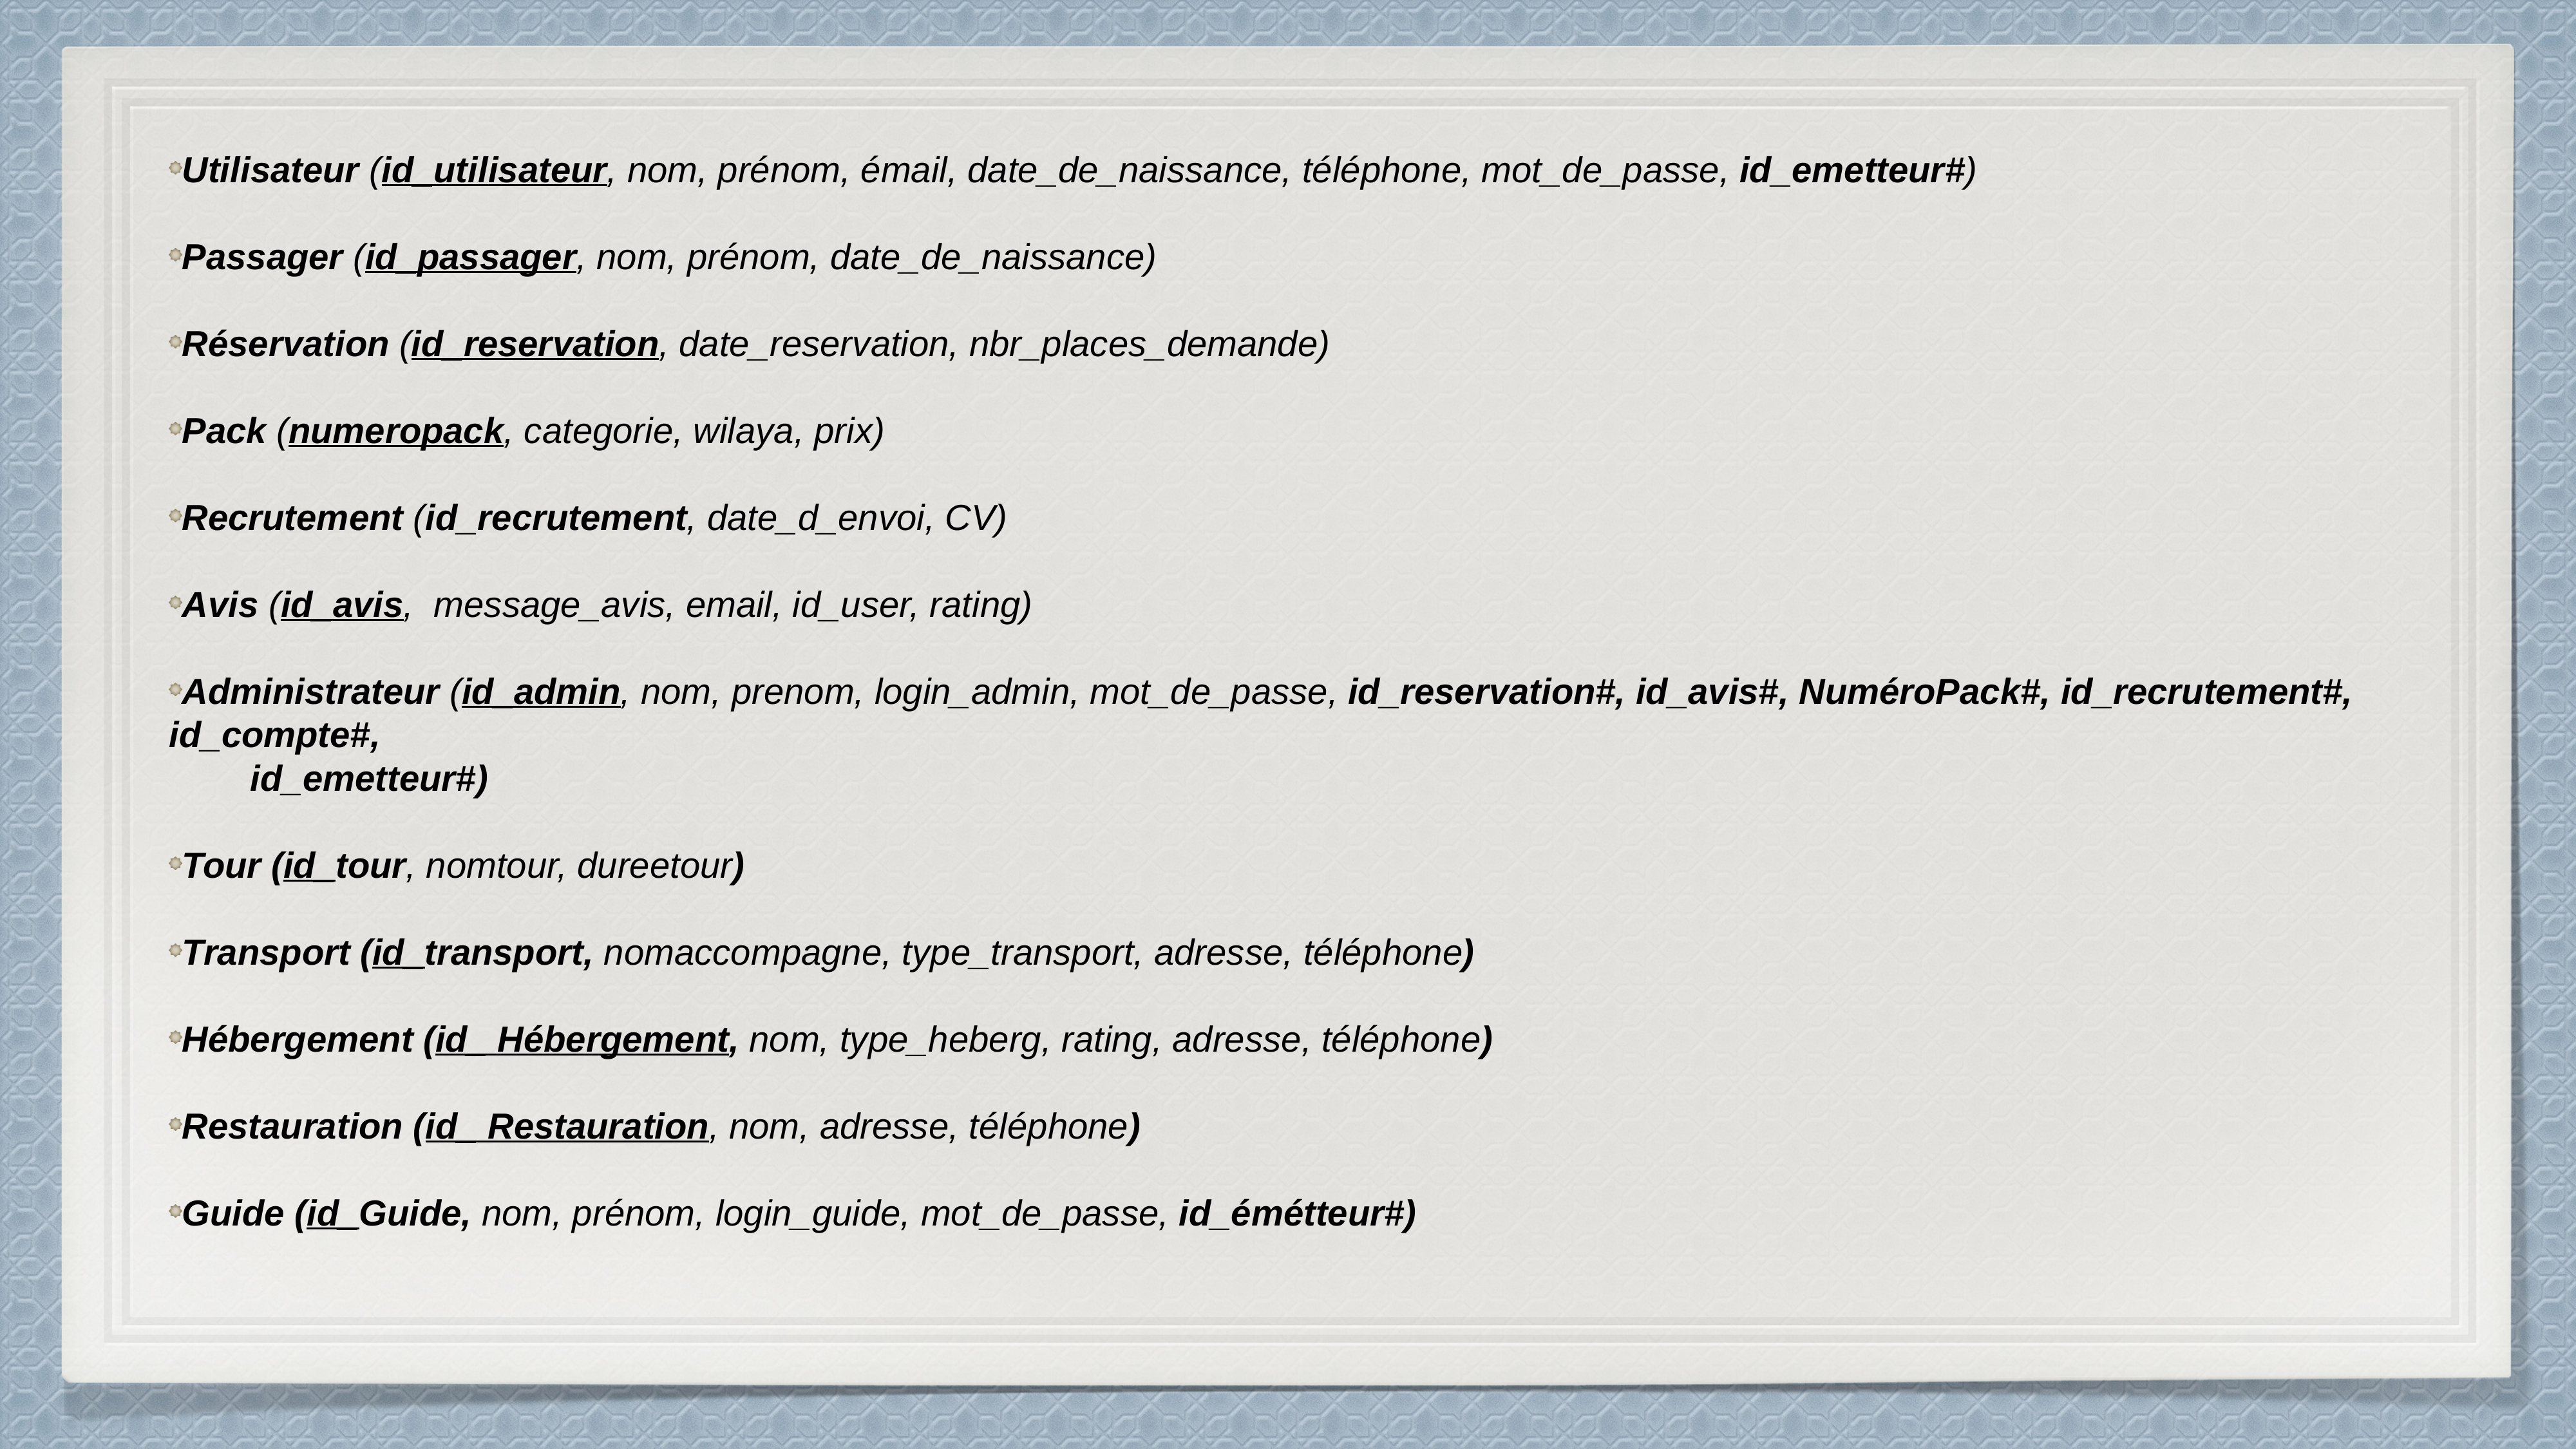

Utilisateur (id_utilisateur, nom, prénom, émail, date_de_naissance, téléphone, mot_de_passe, id_emetteur#)

Passager (id_passager, nom, prénom, date_de_naissance)

Réservation (id_reservation, date_reservation, nbr_places_demande)

Pack (numeropack, categorie, wilaya, prix)

Recrutement (id_recrutement, date_d_envoi, CV)

Avis (id_avis,  message_avis, email, id_user, rating)

Administrateur (id_admin, nom, prenom, login_admin, mot_de_passe, id_reservation#, id_avis#, NuméroPack#, id_recrutement#,  id_compte#,
        id_emetteur#)

Tour (id_tour, nomtour, dureetour)

Transport (id_transport, nomaccompagne, type_transport, adresse, téléphone)

Hébergement (id_ Hébergement, nom, type_heberg, rating, adresse, téléphone)

Restauration (id_ Restauration, nom, adresse, téléphone)

Guide (id_Guide, nom, prénom, login_guide, mot_de_passe, id_émétteur#)